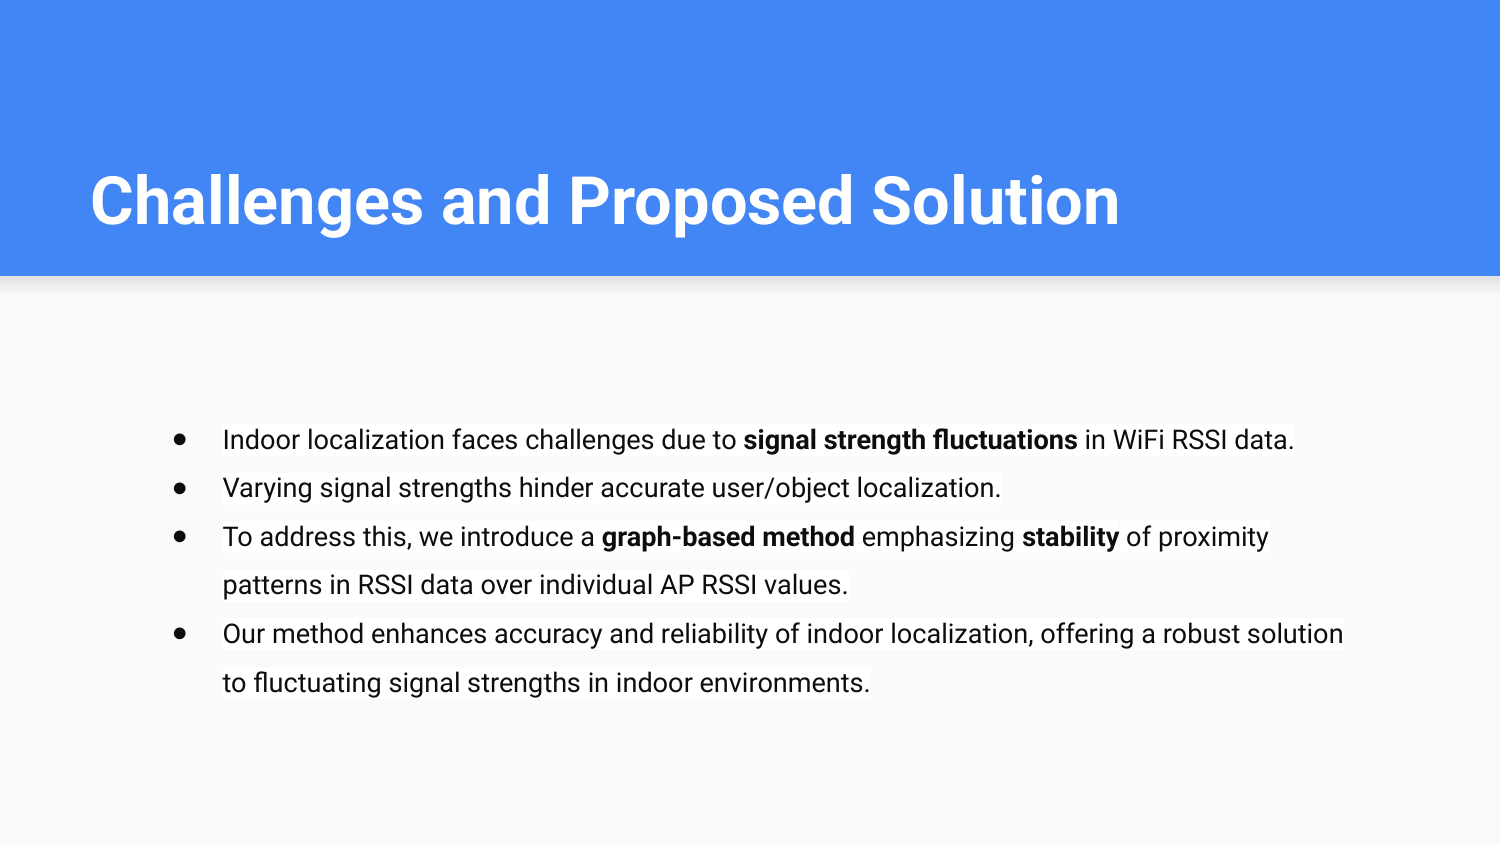

# Challenges and Proposed Solution
Indoor localization faces challenges due to signal strength fluctuations in WiFi RSSI data.
Varying signal strengths hinder accurate user/object localization.
To address this, we introduce a graph-based method emphasizing stability of proximity patterns in RSSI data over individual AP RSSI values.
Our method enhances accuracy and reliability of indoor localization, offering a robust solution to fluctuating signal strengths in indoor environments.